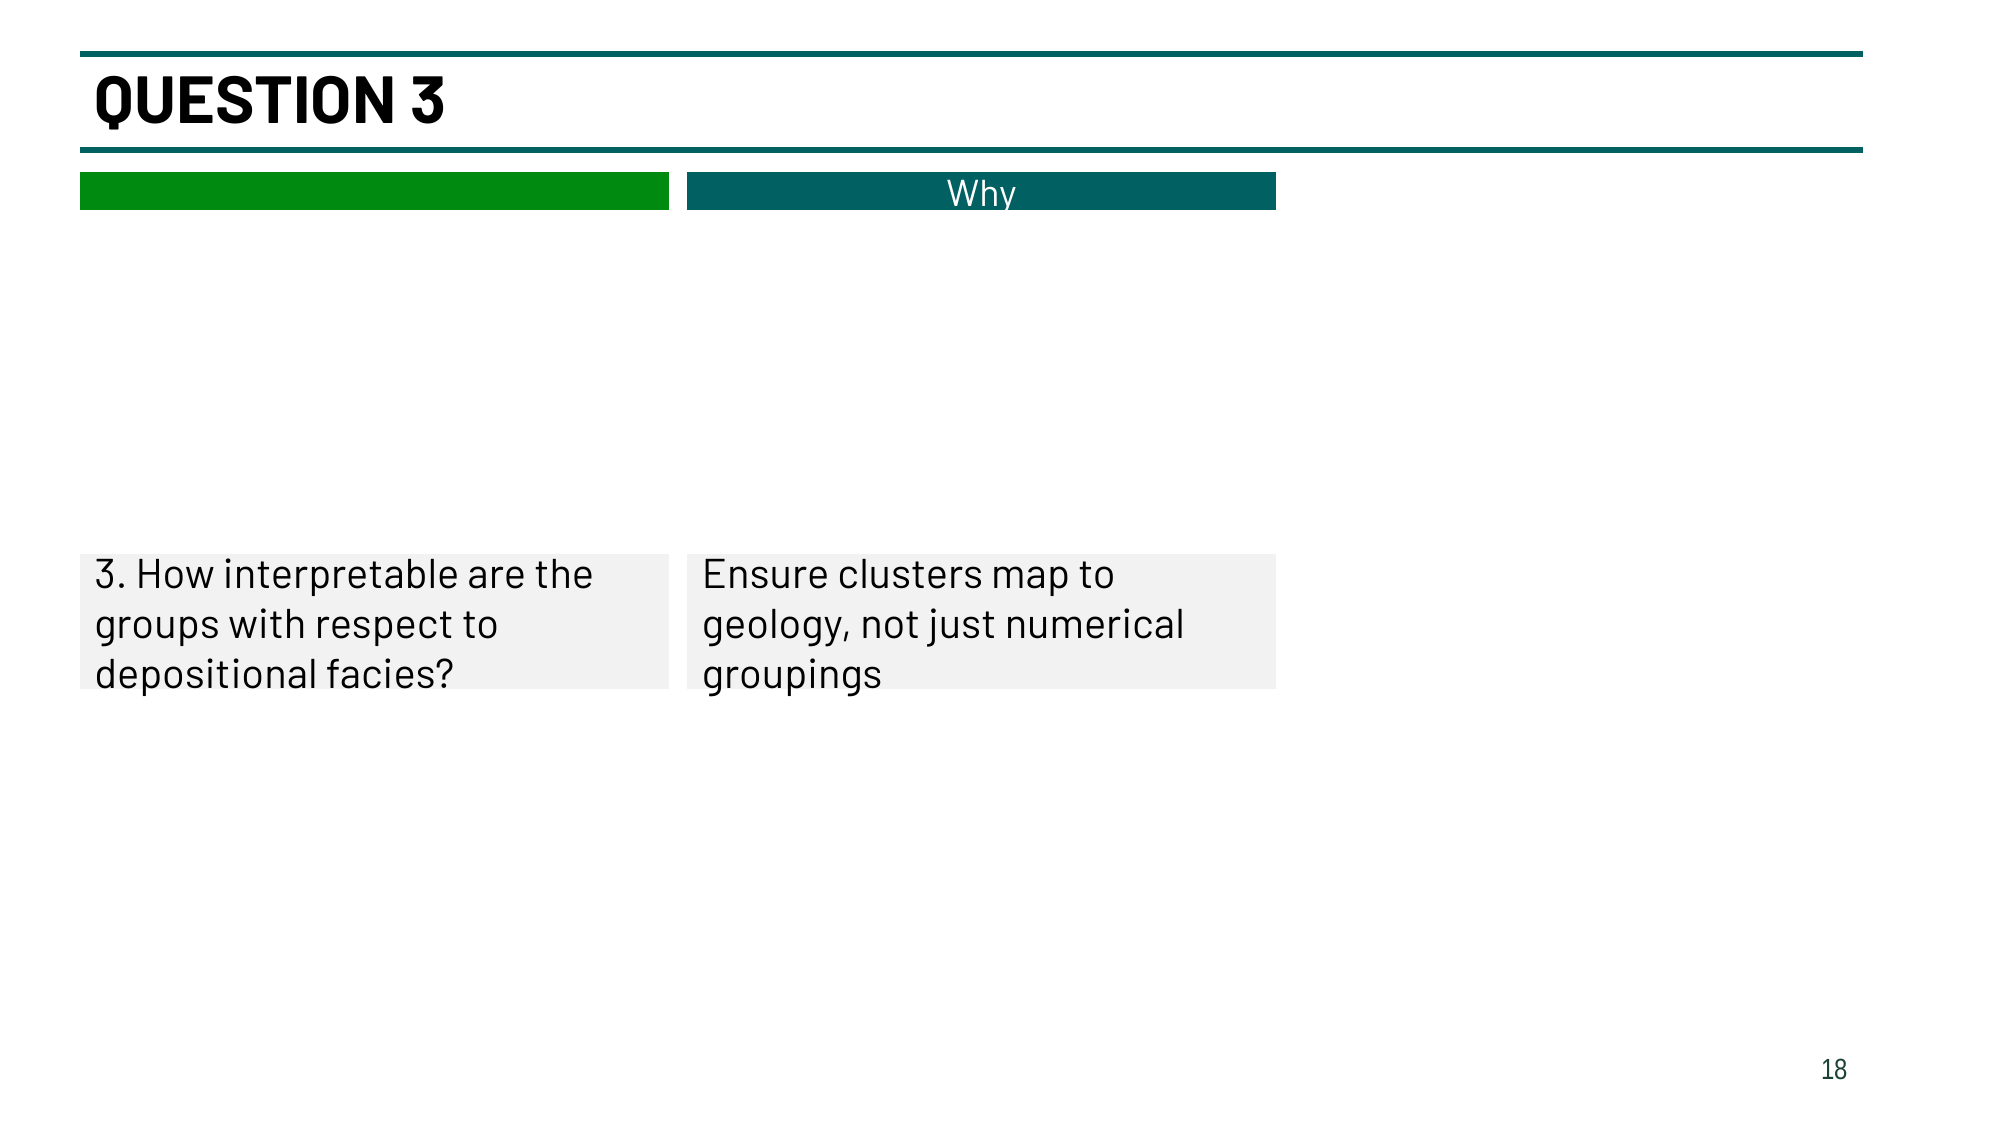

# Question 3
Why

Ensure clusters map to geology, not just numerical groupings
3. How interpretable are the groups with respect to depositional facies?
18